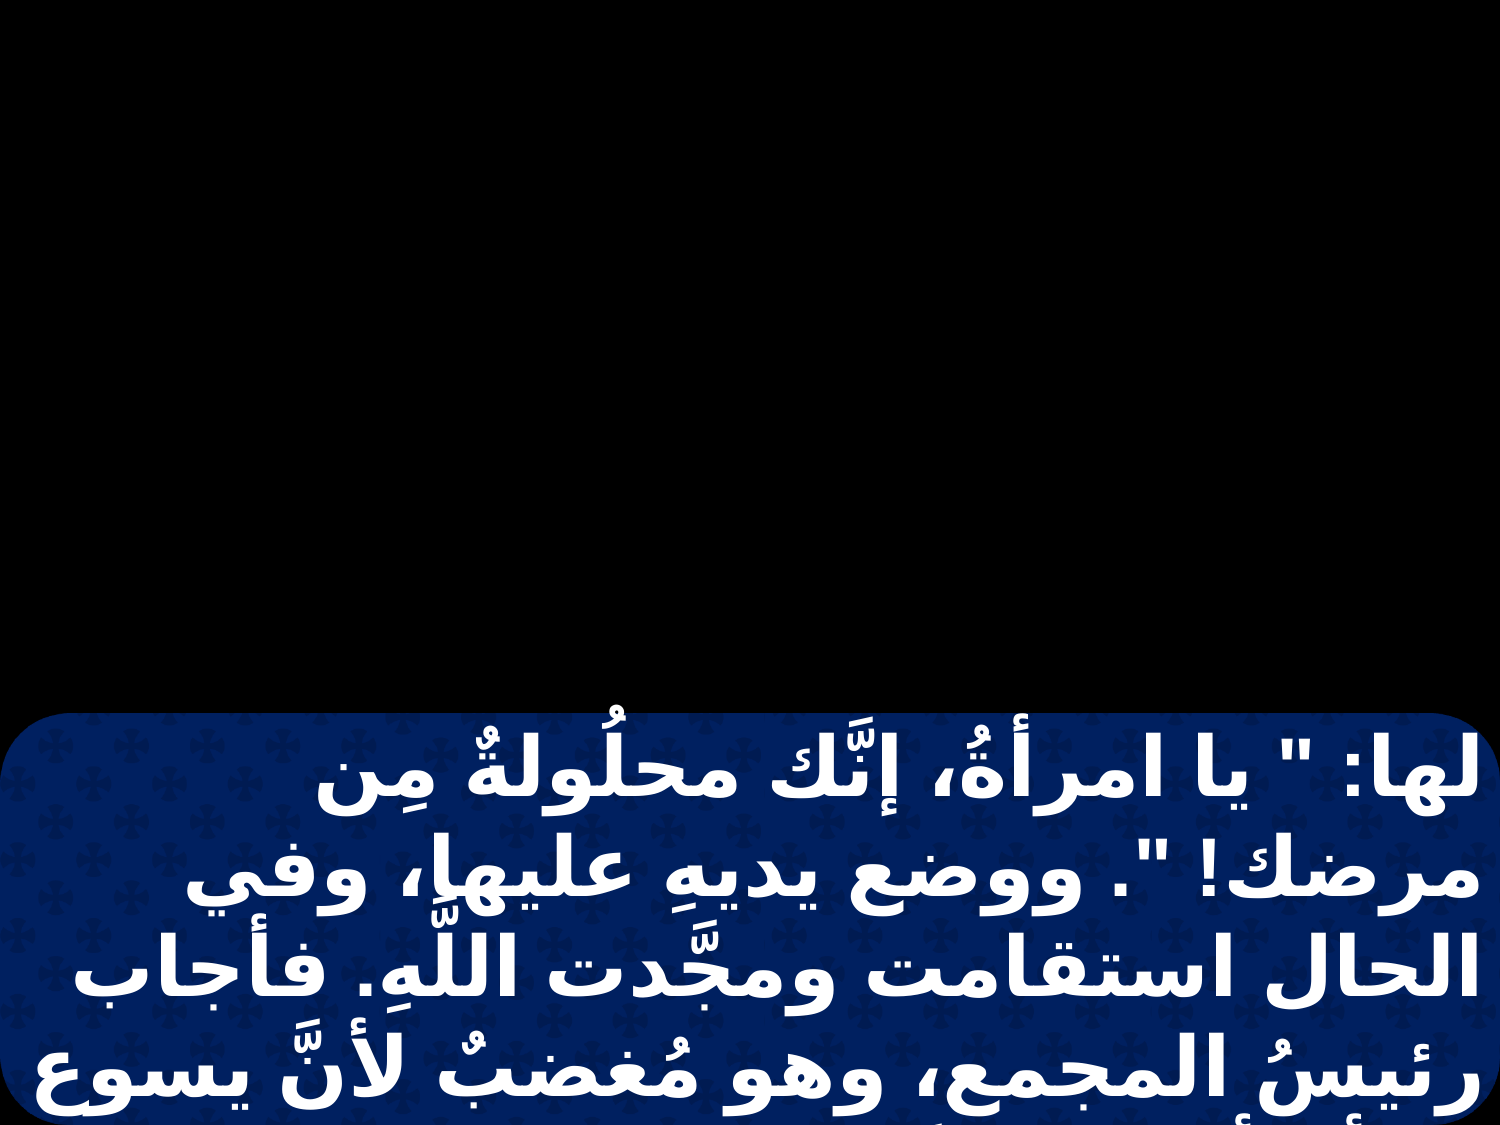

لها: " يا امرأةُ، إنَّك محلُولةٌ مِن مرضك! ". ووضع يديهِ عليها، وفي الحال استقامت ومجَّدت اللَّهِ. فأجاب رئيسُ المجمع، وهو مُغضبٌ لأنَّ يسوع أبرأ في السَّبت، وقال للجمع: "